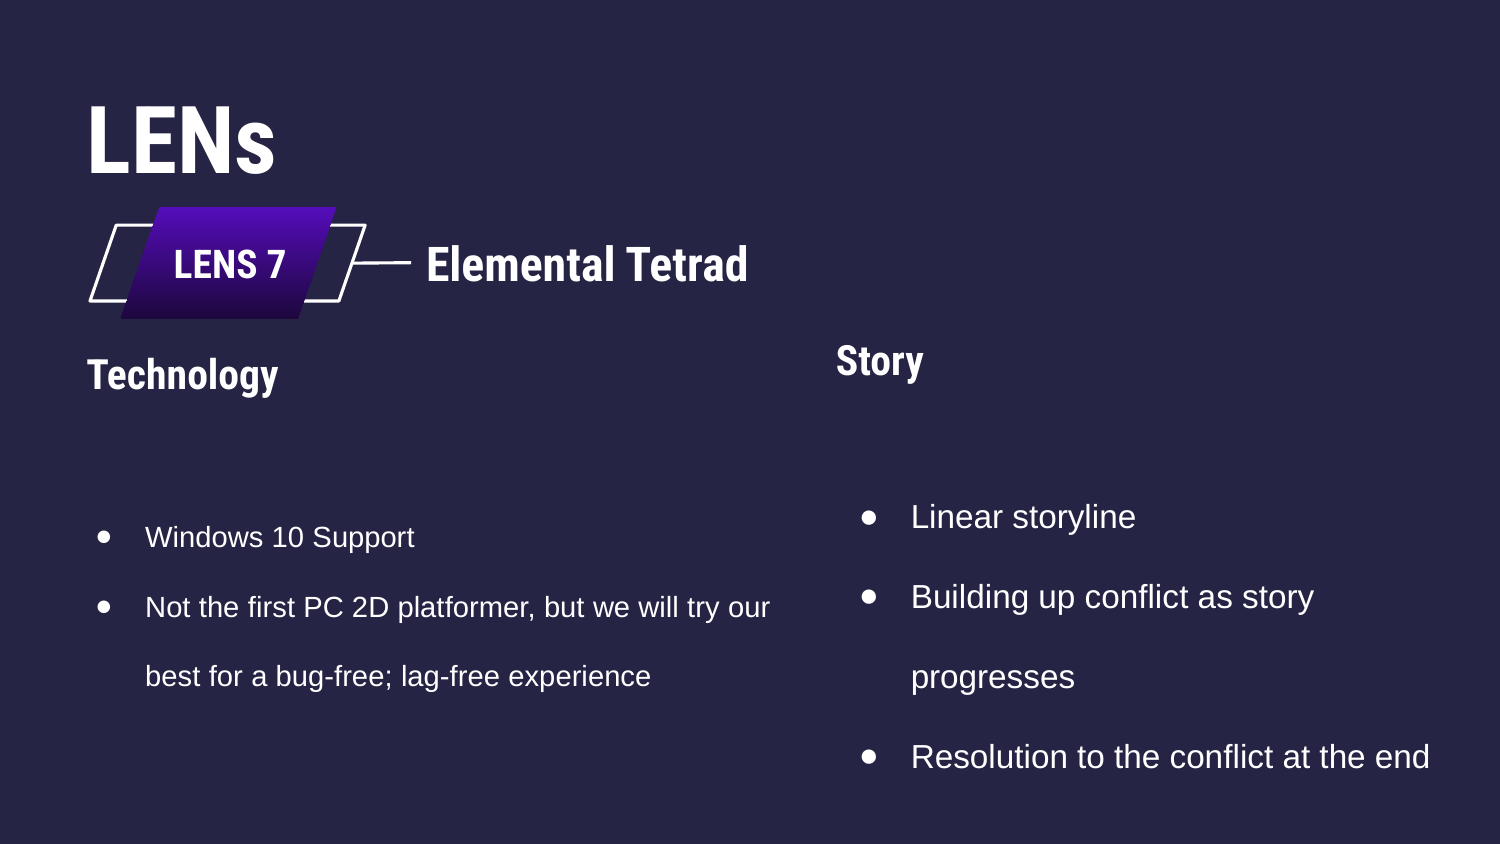

# LENs

Elemental Tetrad
LENS 7

Story
Technology
Windows 10 Support
Not the first PC 2D platformer, but we will try our best for a bug-free; lag-free experience
Linear storyline
Building up conflict as story progresses
Resolution to the conflict at the end